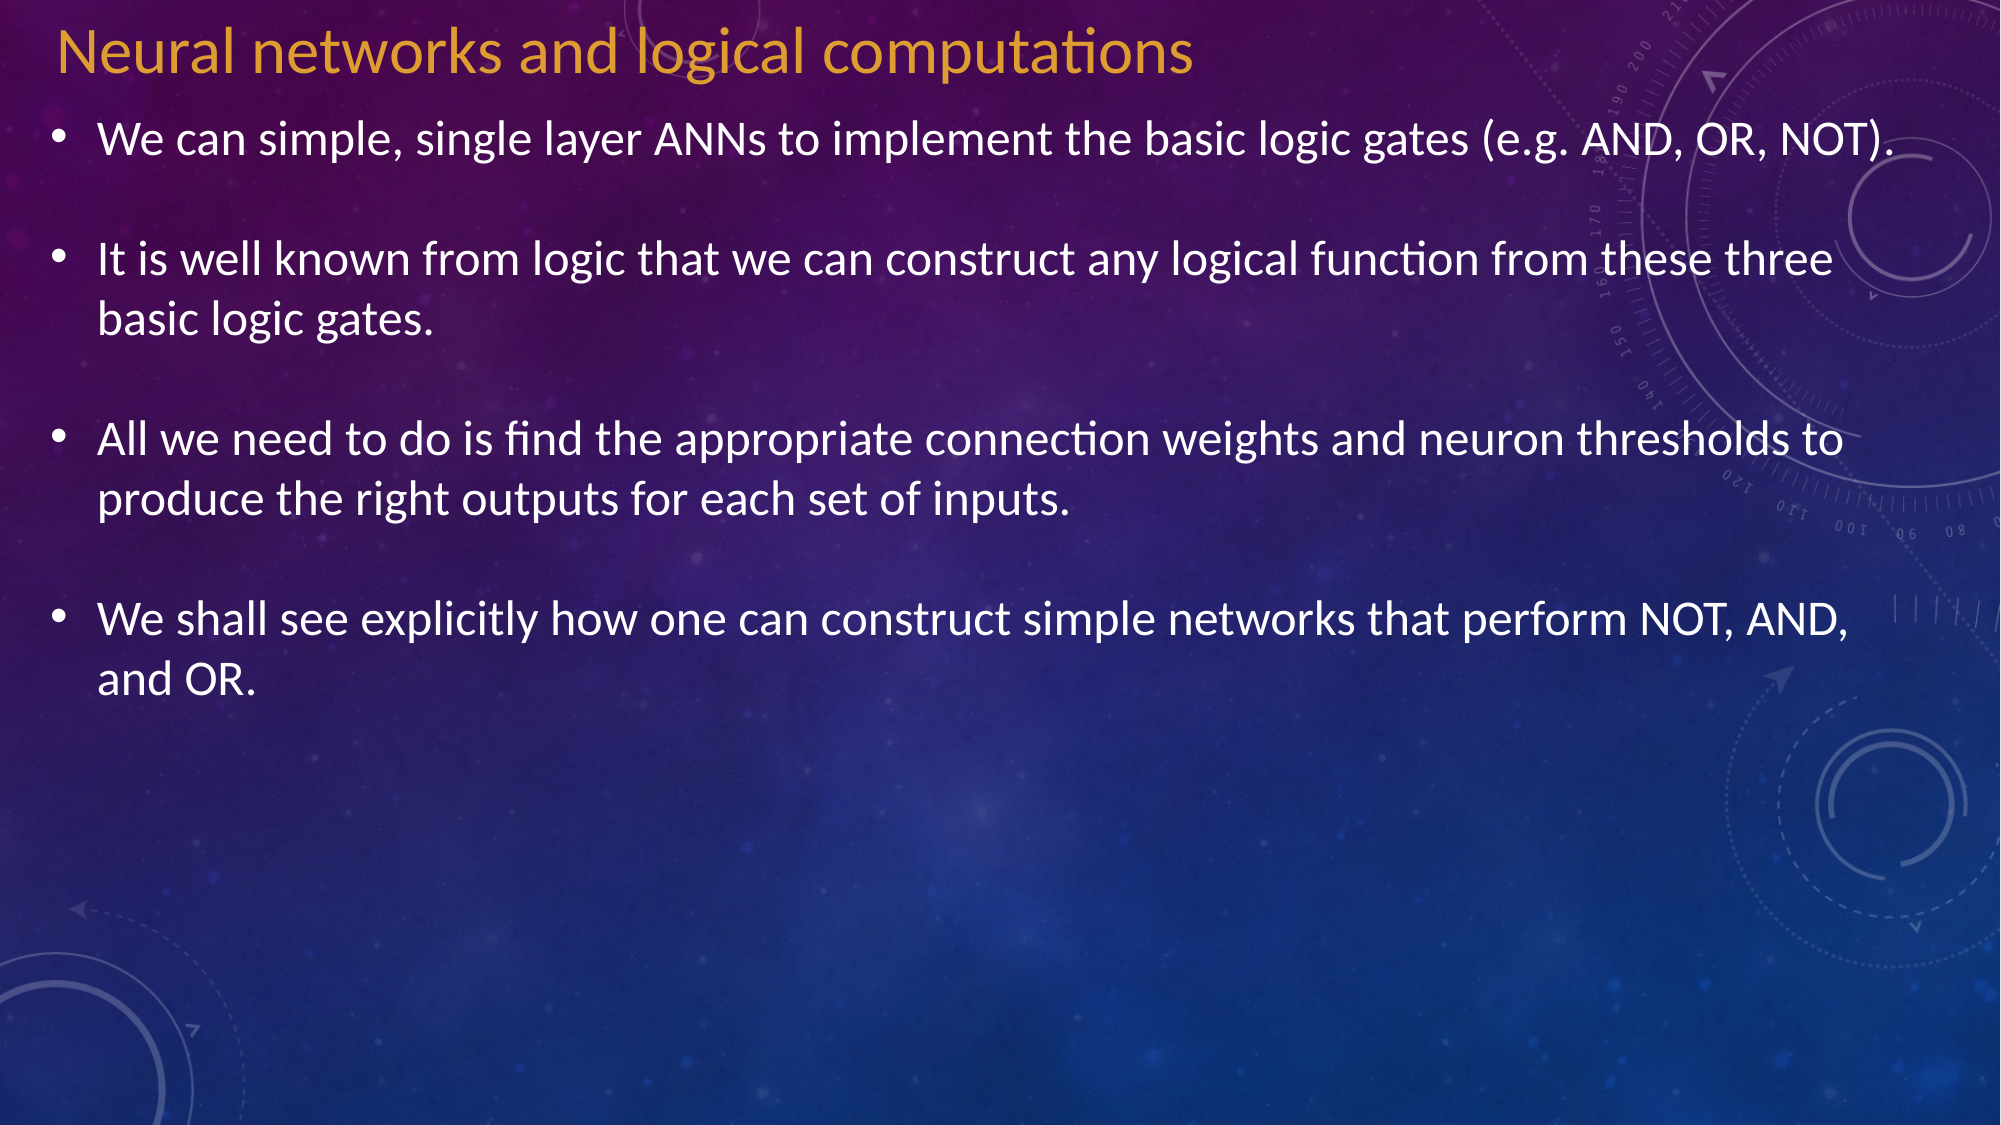

Neural networks and logical computations
We can simple, single layer ANNs to implement the basic logic gates (e.g. AND, OR, NOT).

It is well known from logic that we can construct any logical function from these three basic logic gates.

All we need to do is find the appropriate connection weights and neuron thresholds to produce the right outputs for each set of inputs.

We shall see explicitly how one can construct simple networks that perform NOT, AND, and OR.